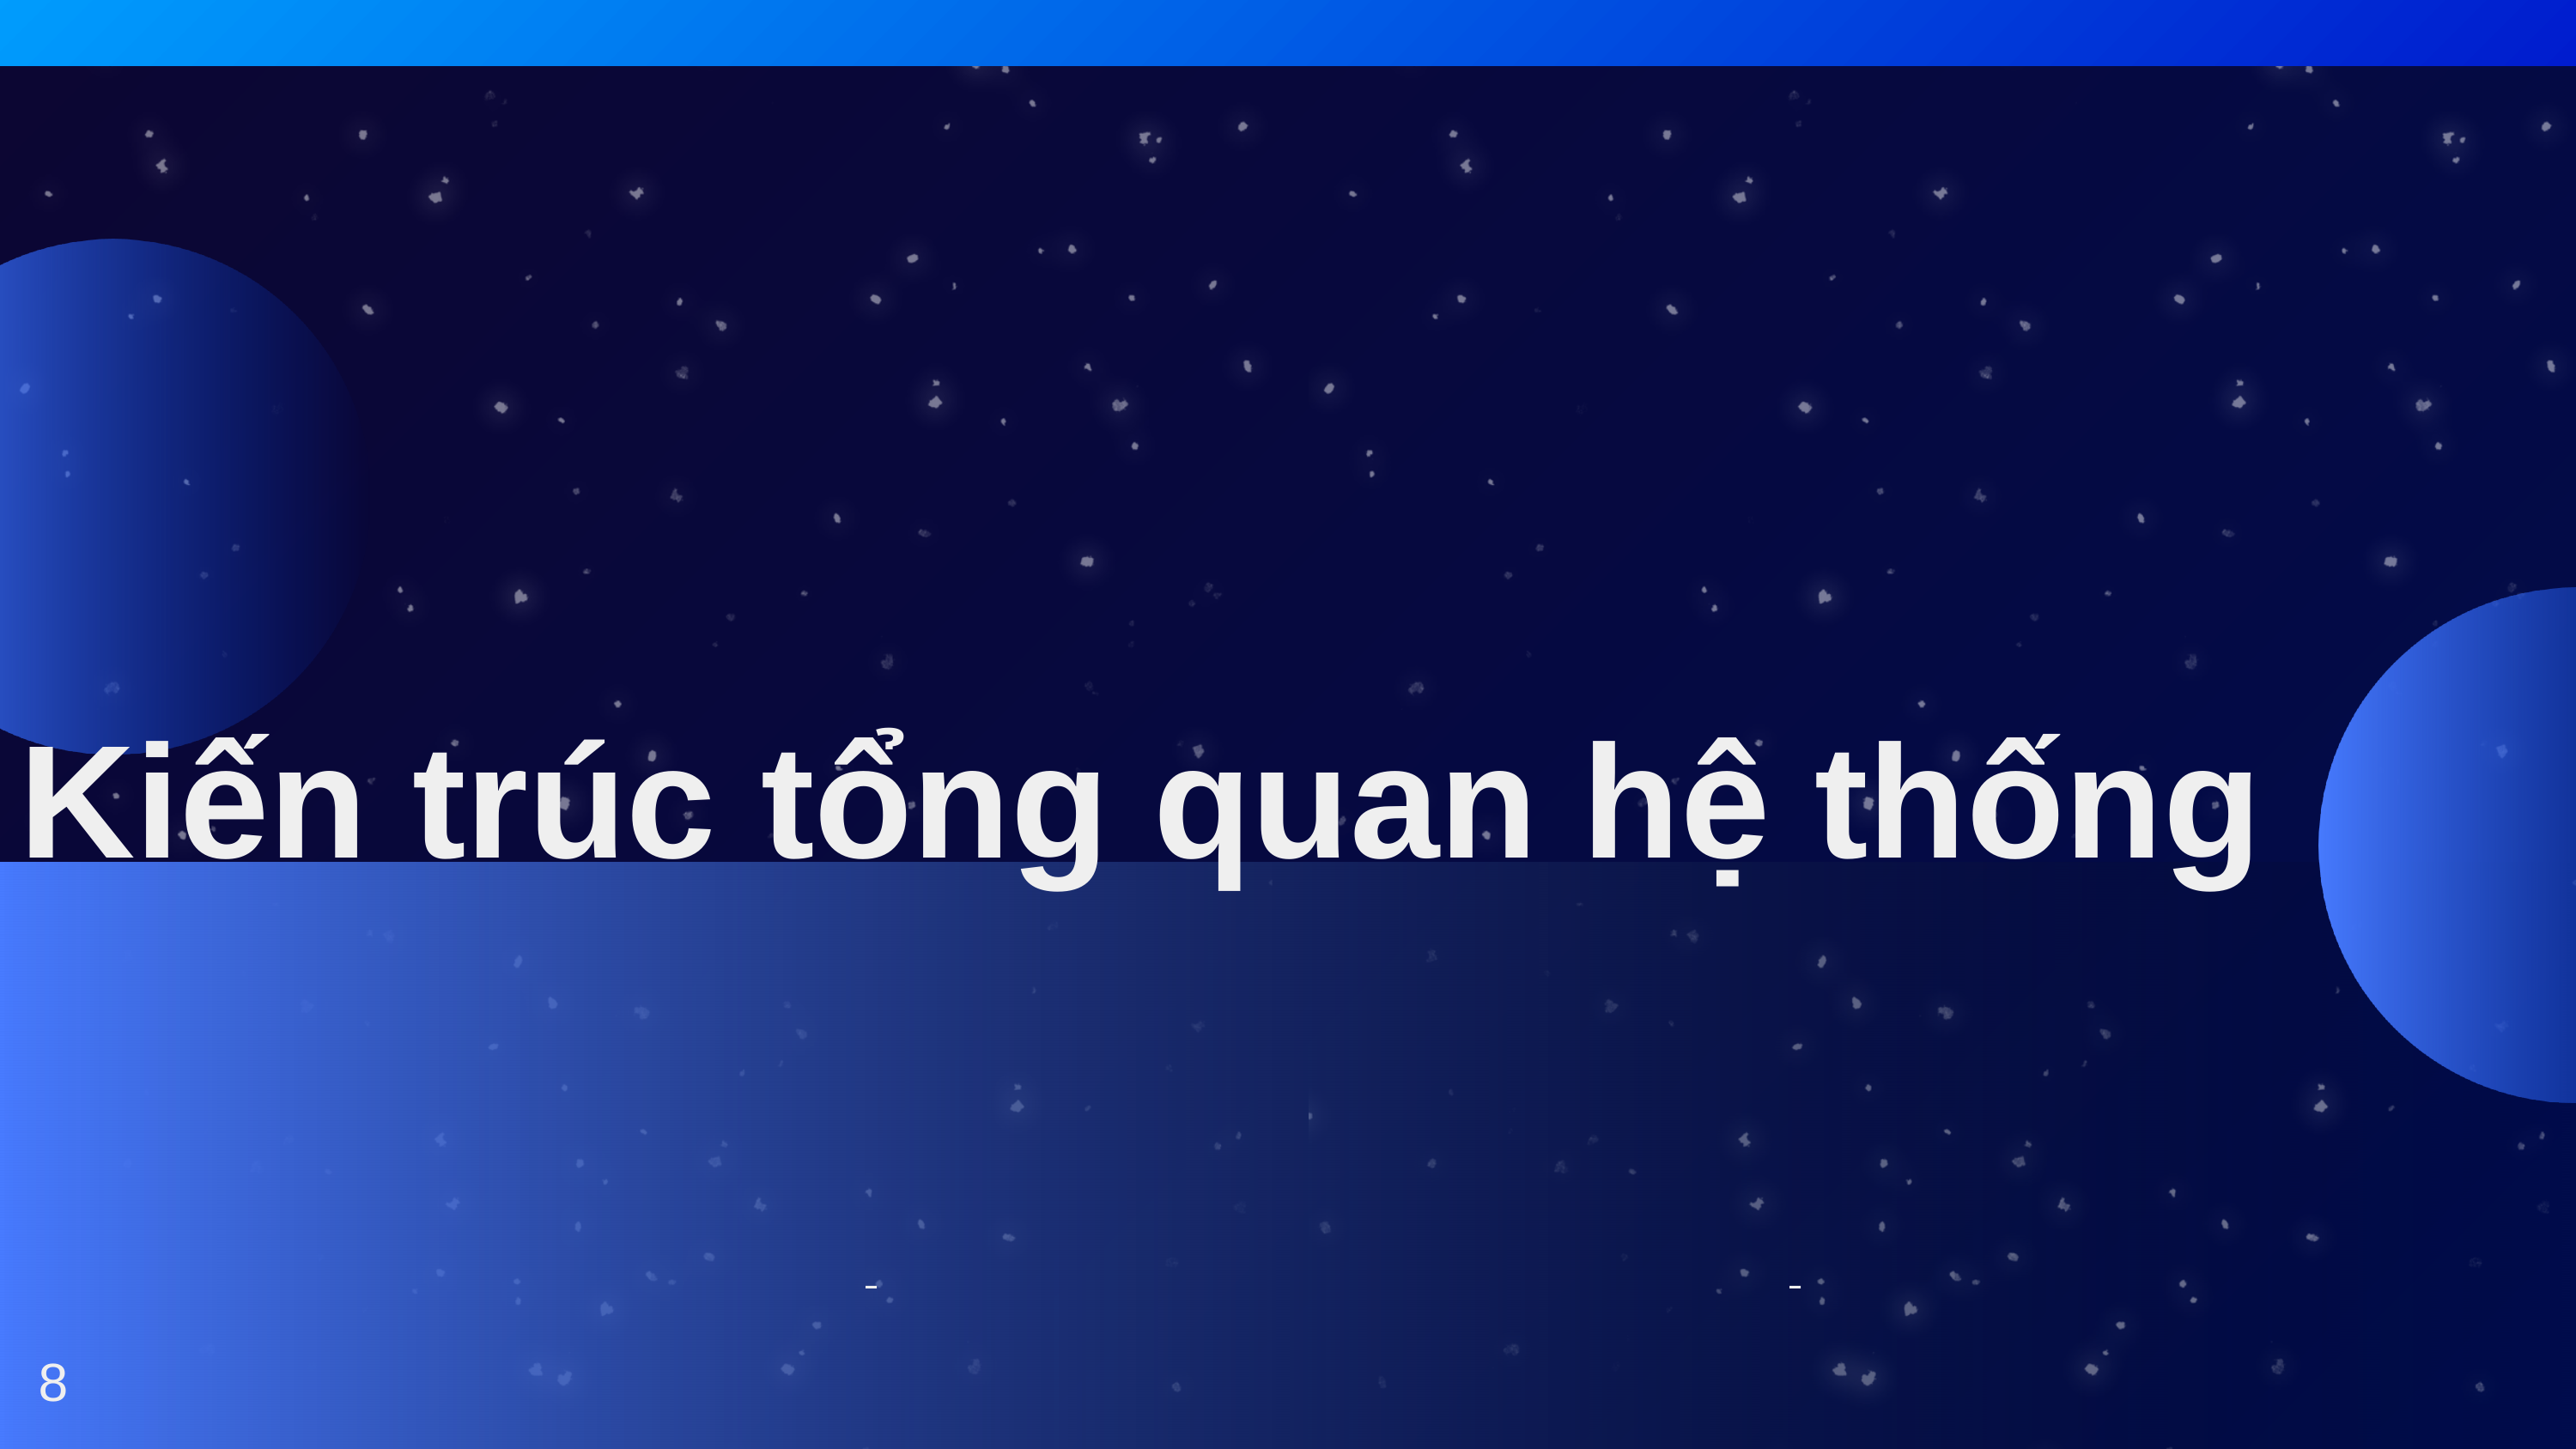

Kiến trúc tổng quan hệ thống
-
-
8